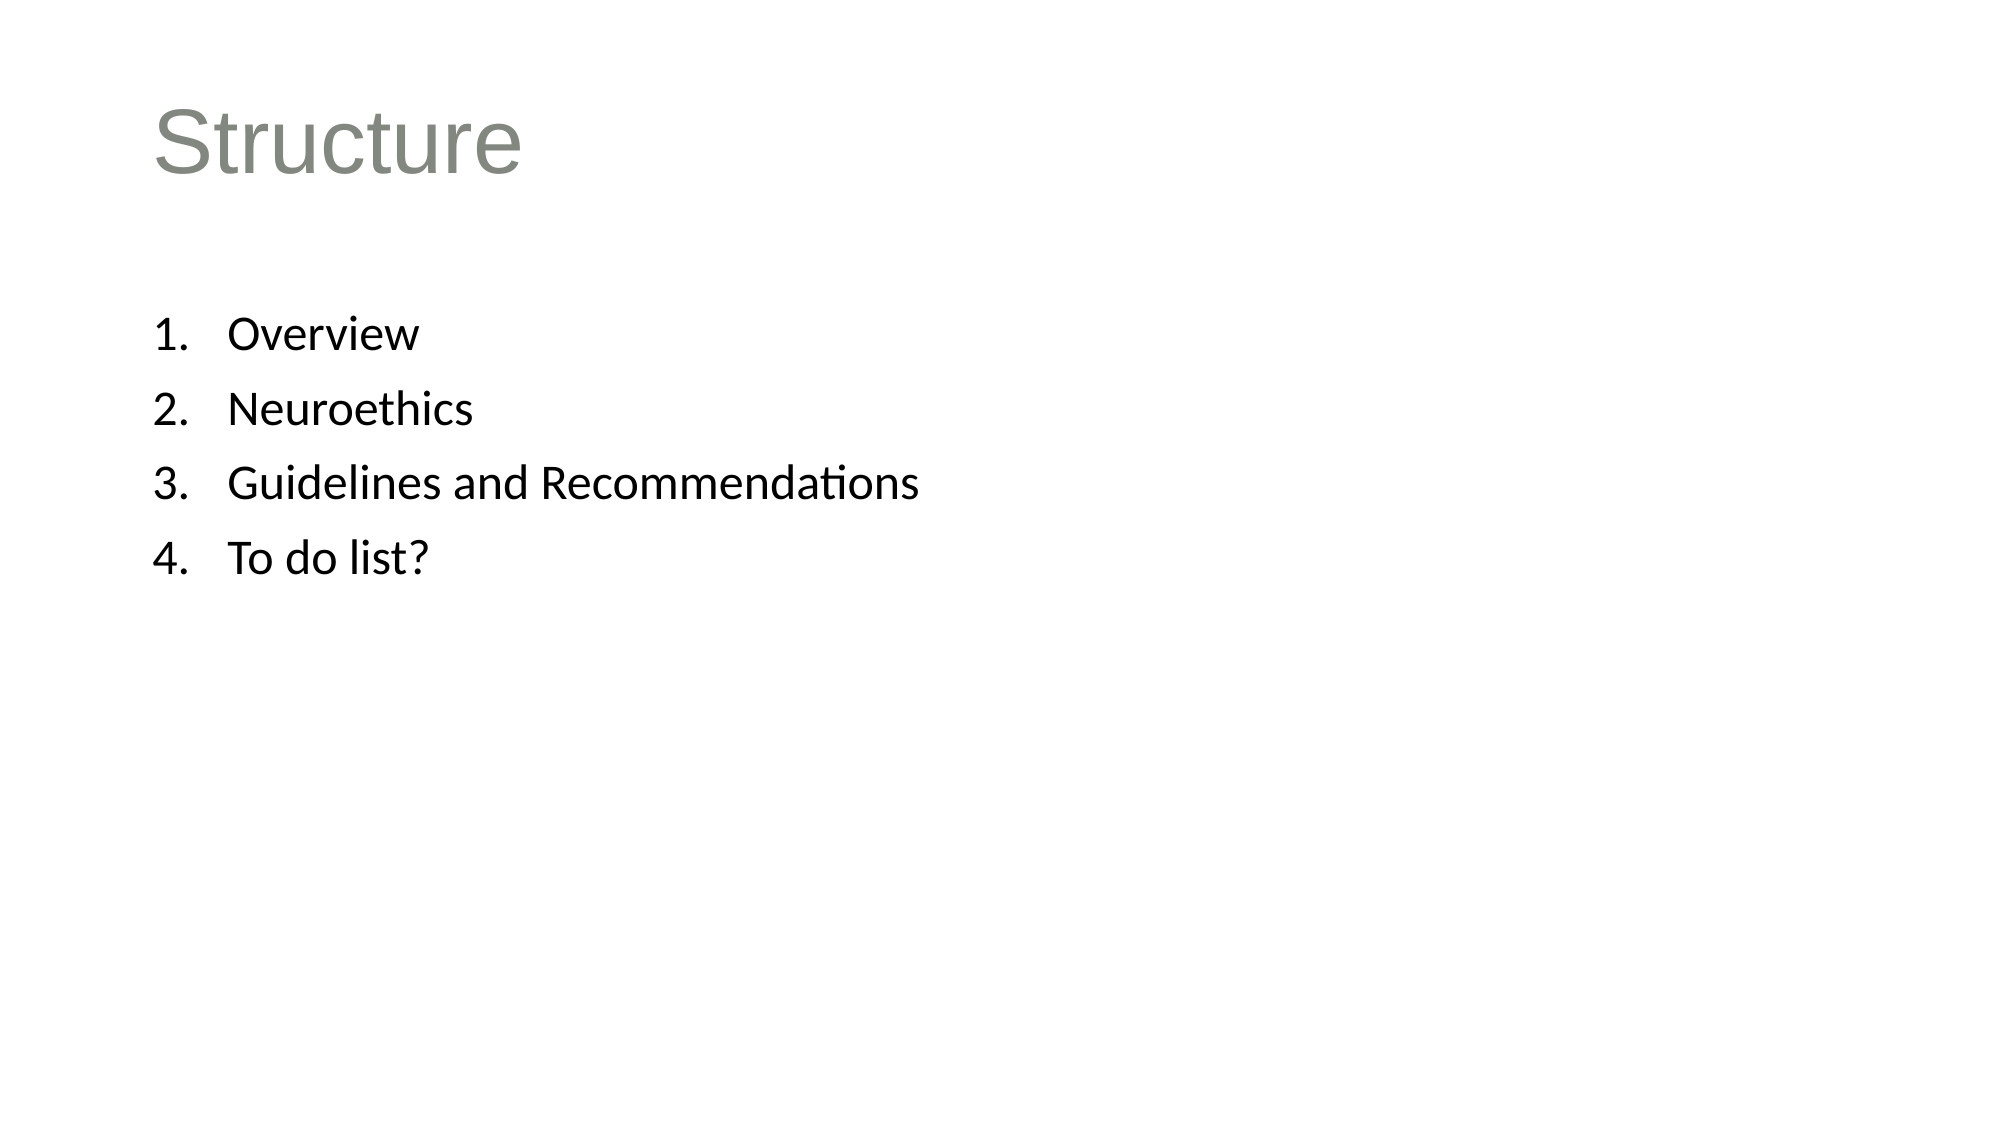

# Structure
Overview
Neuroethics
Guidelines and Recommendations
To do list?